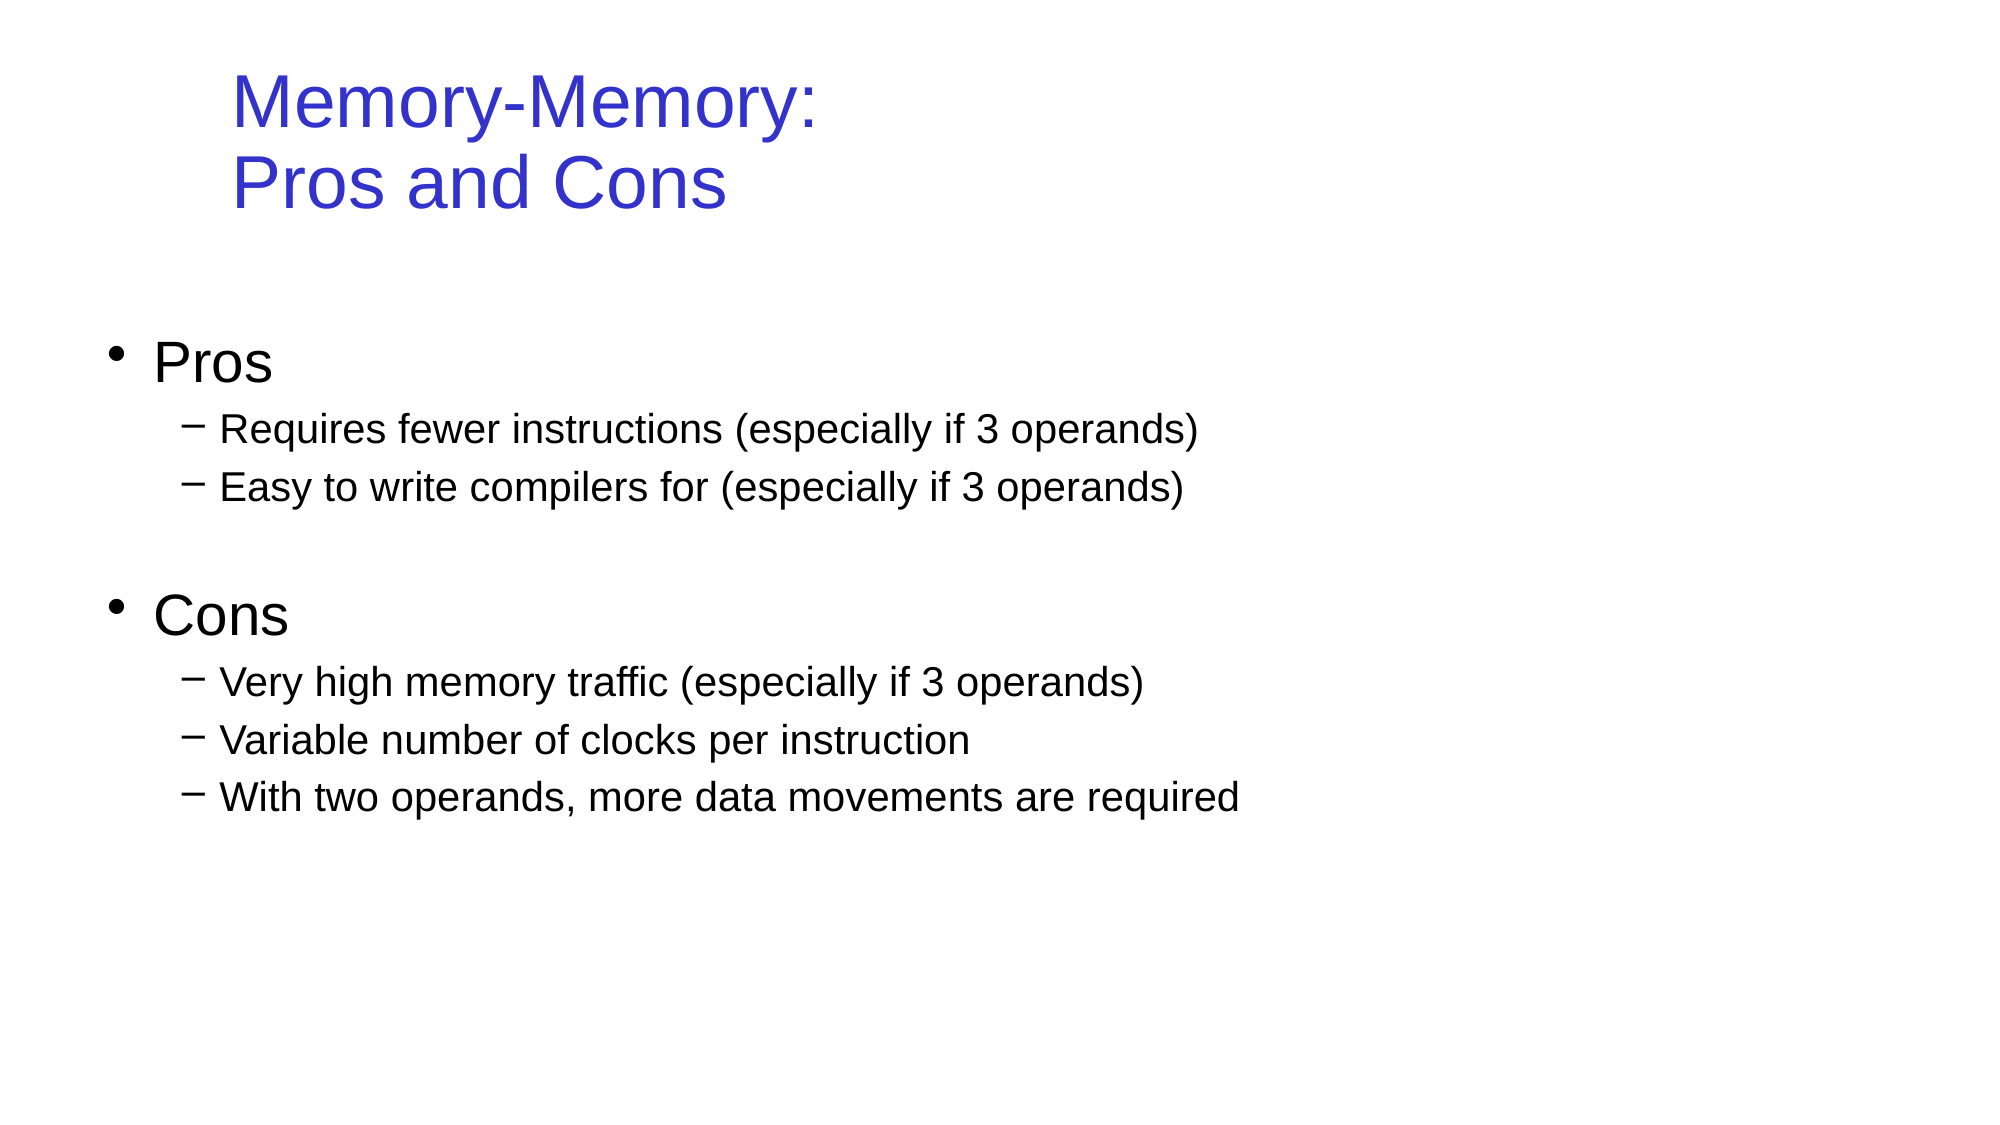

Memory-Memory:
Pros and Cons
Pros
Requires fewer instructions (especially if 3 operands)
Easy to write compilers for (especially if 3 operands)

Cons
Very high memory traffic (especially if 3 operands)
Variable number of clocks per instruction
With two operands, more data movements are required